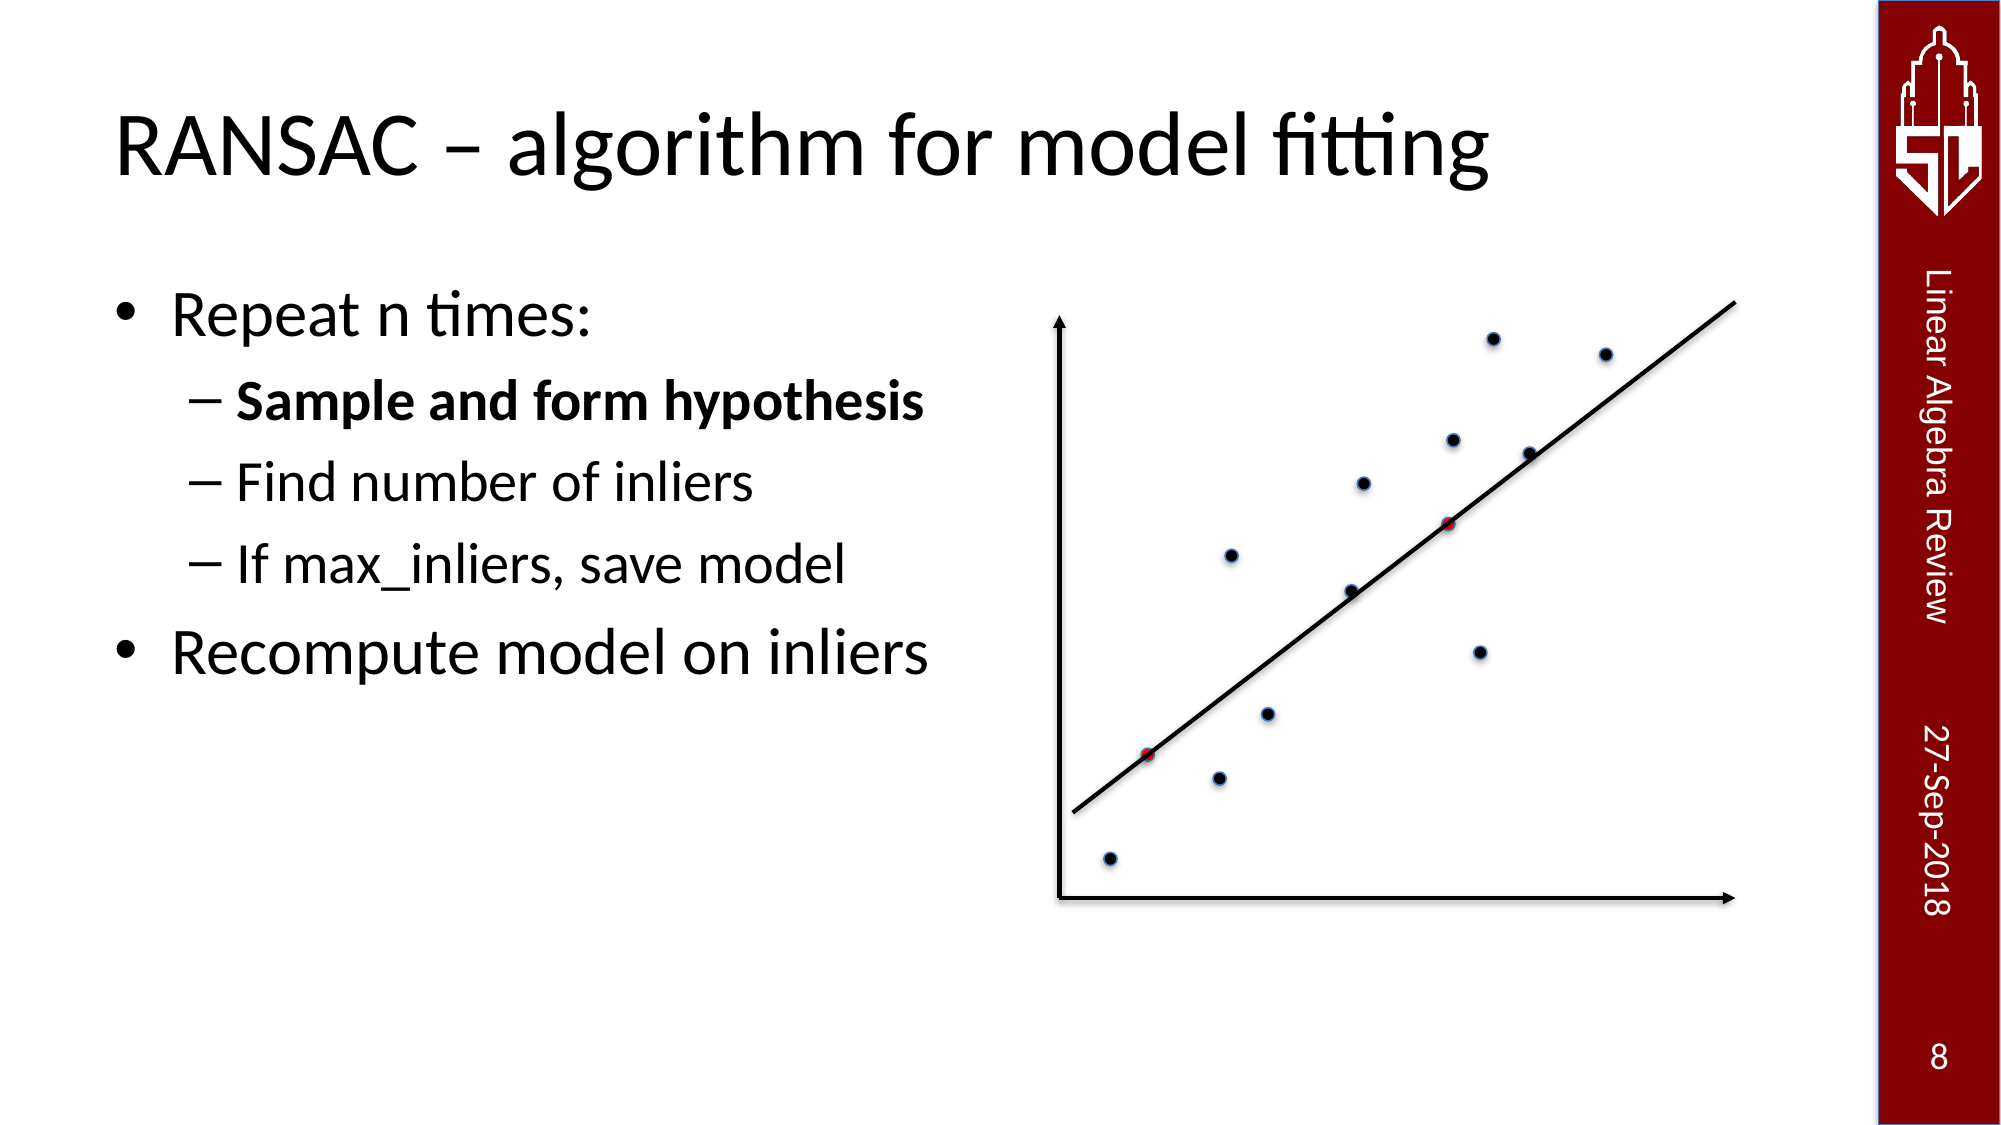

# RANSAC – algorithm for model fitting
Repeat n times:
Sample and form hypothesis
Find number of inliers
If max_inliers, save model
Recompute model on inliers